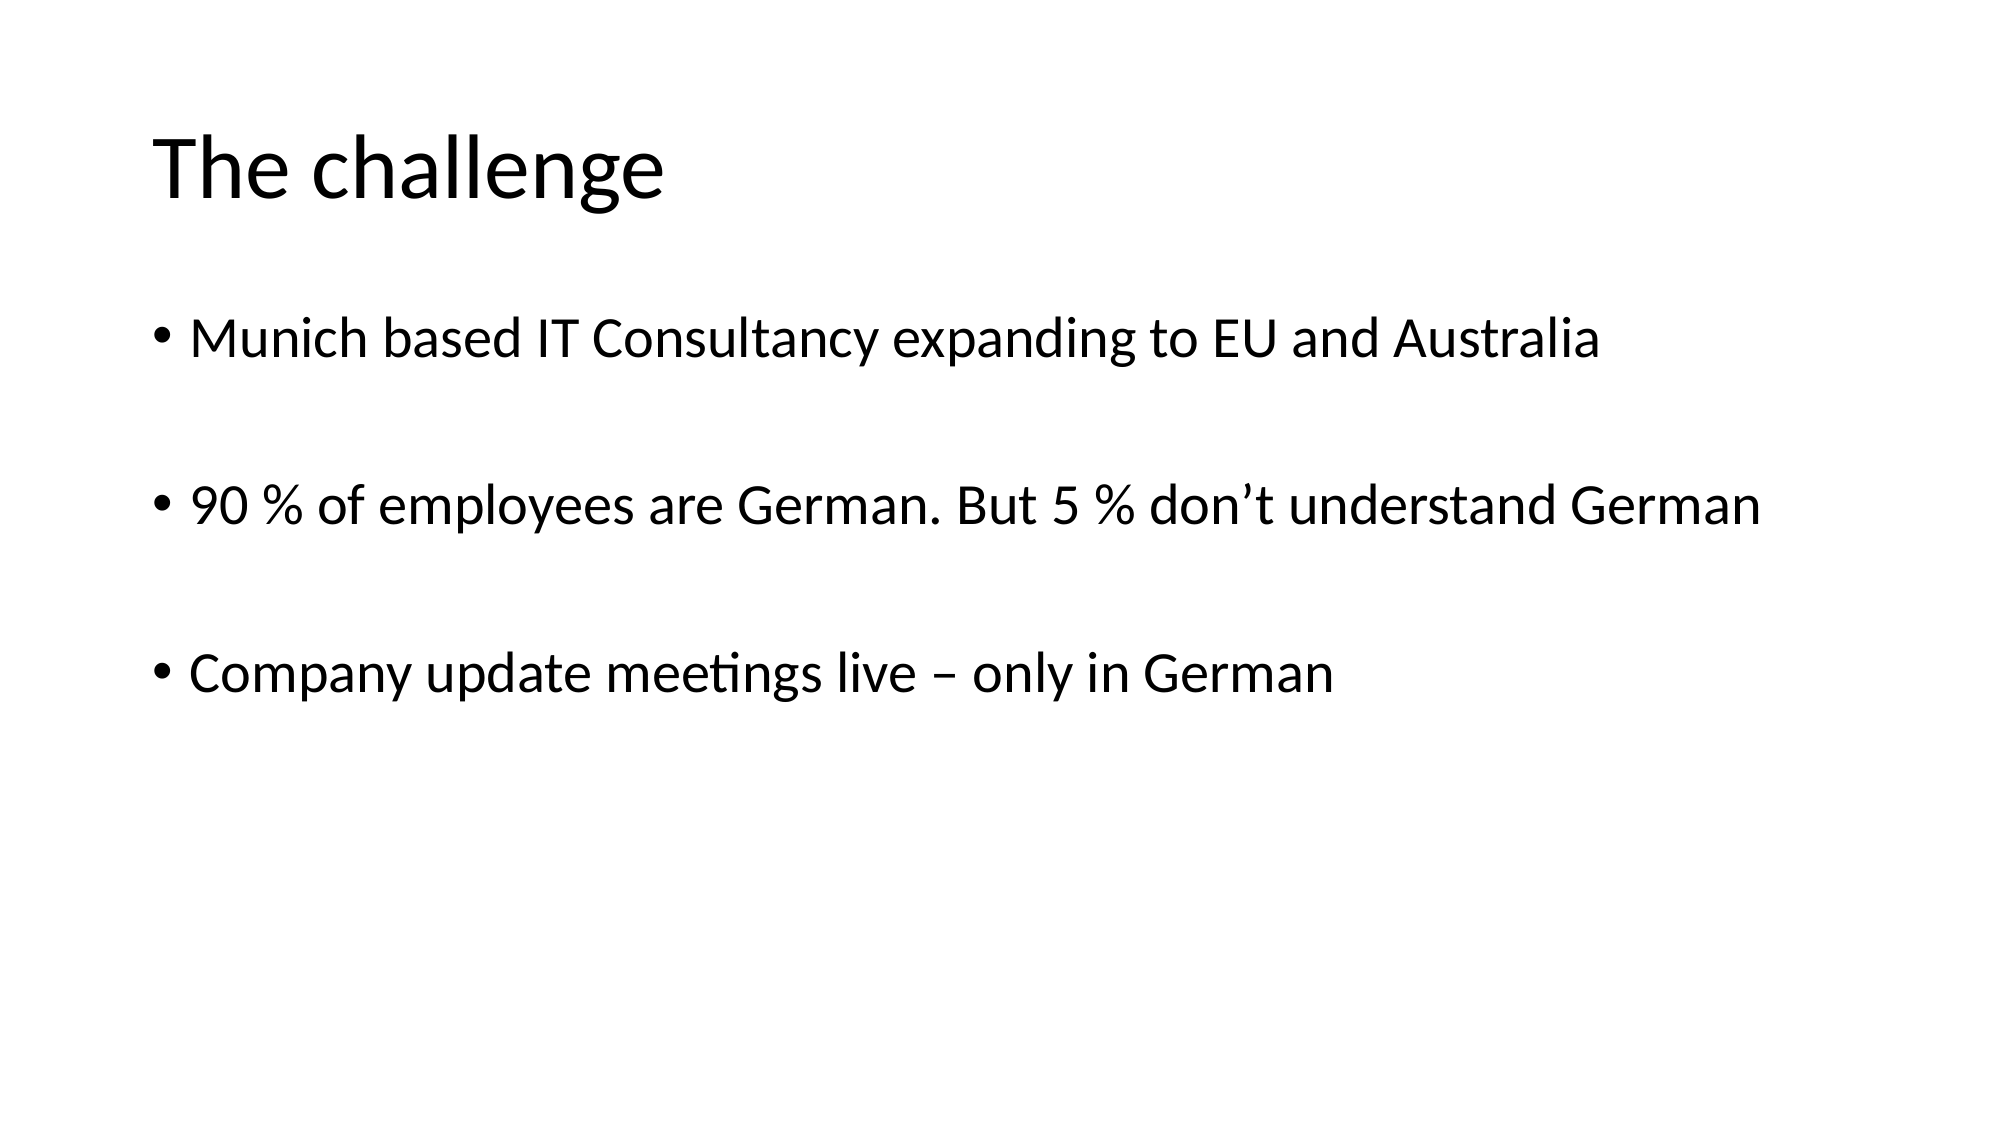

# The challenge
Munich based IT Consultancy expanding to EU and Australia

90 % of employees are German. But 5 % don’t understand German

Company update meetings live – only in German